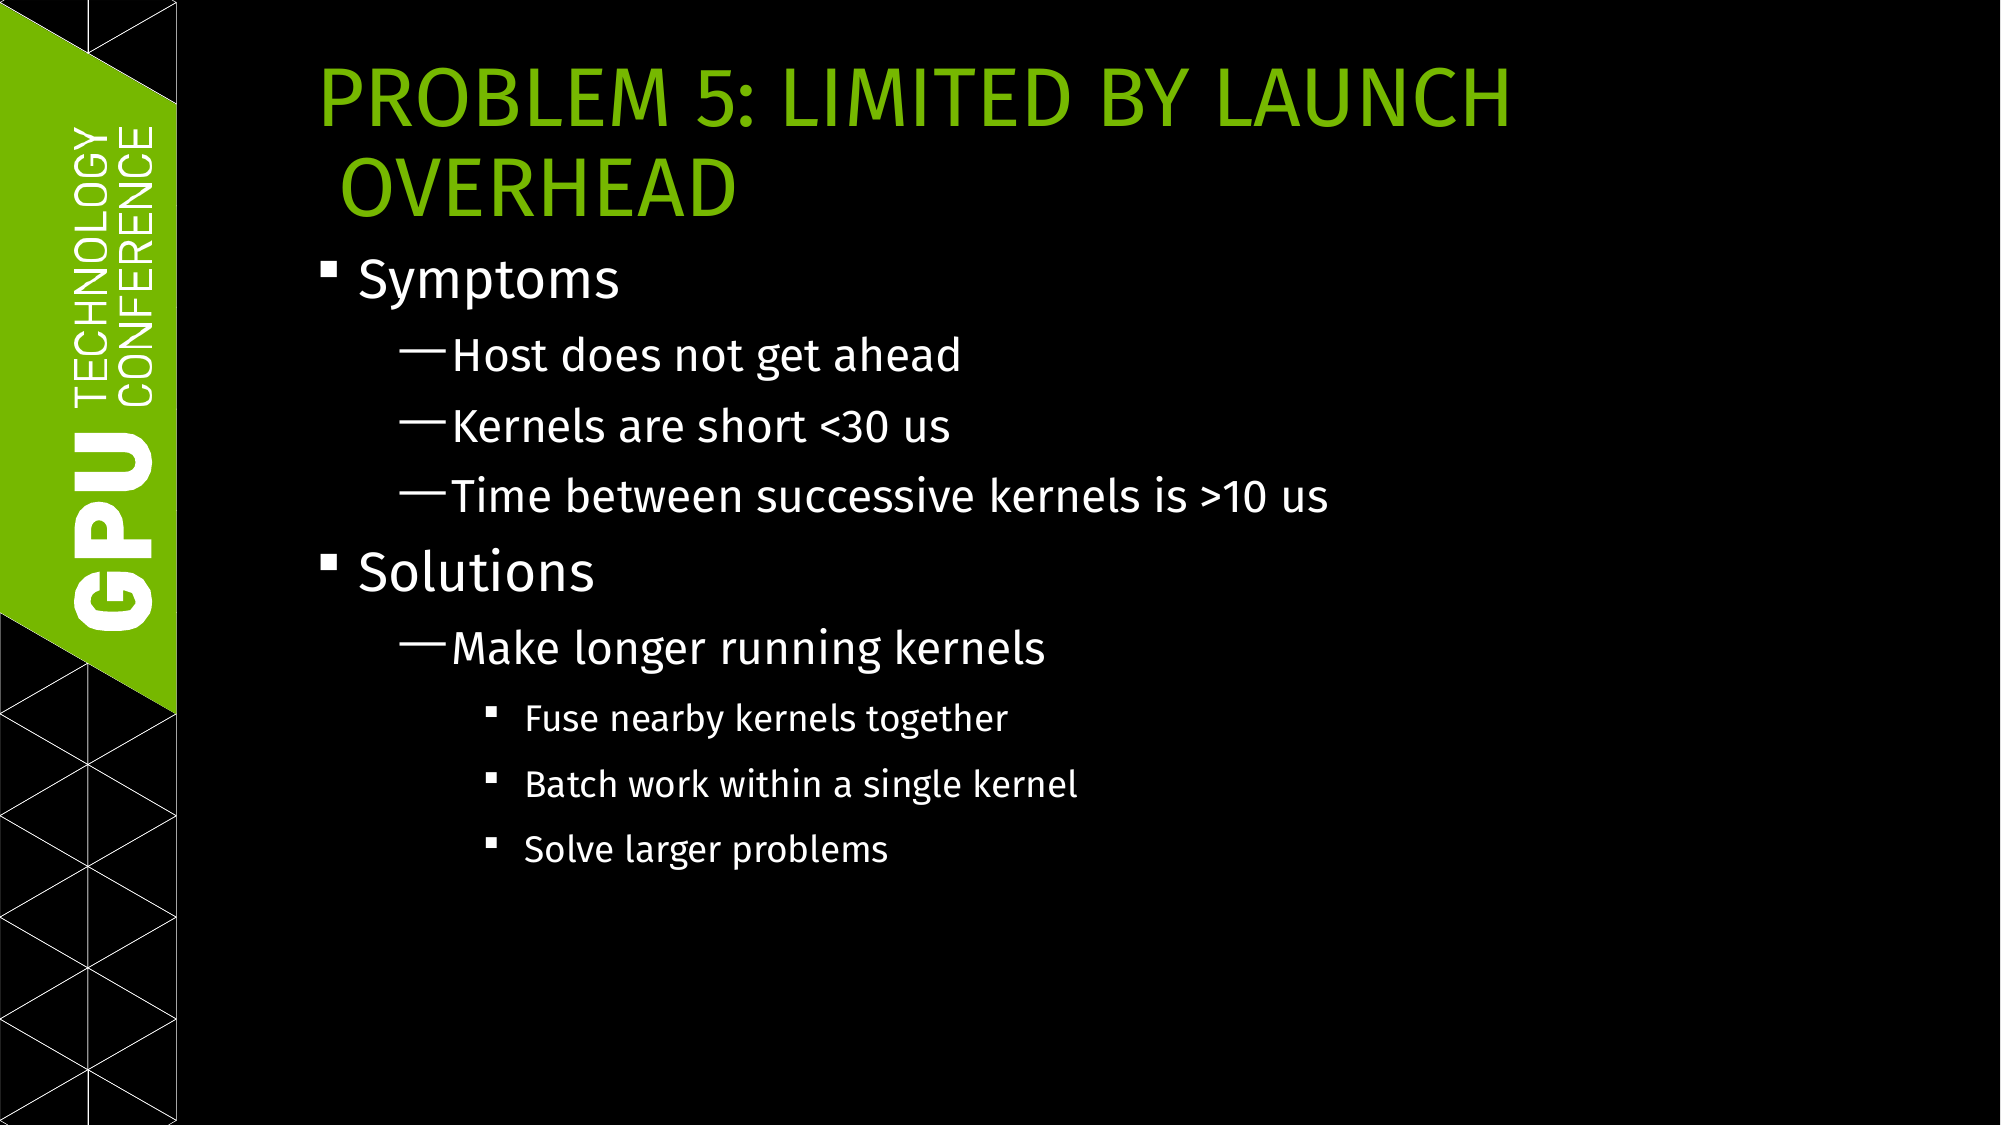

# PROBLEM 5: LIMITED BY LAUNCH  OVERHEAD
Symptoms
Host does not get ahead
Kernels are short <30 us
Time between successive kernels is >10 us
Solutions
Make longer running kernels
Fuse nearby kernels together
Batch work within a single kernel
Solve larger problems